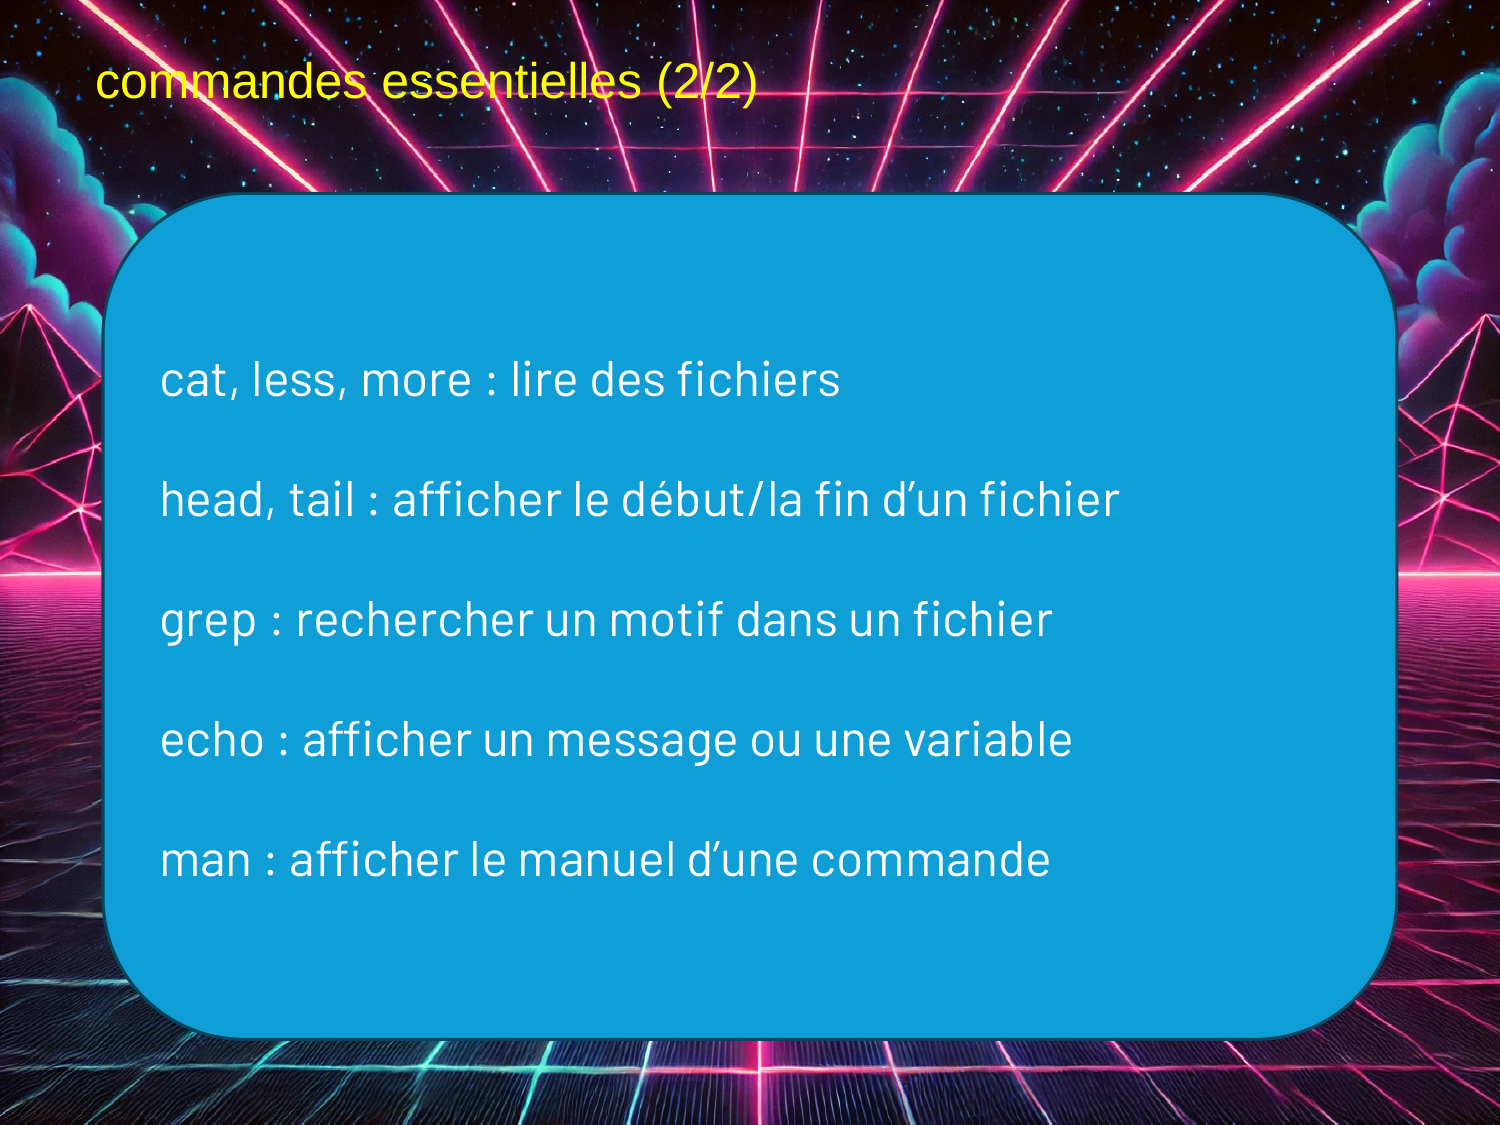

commandes essentielles (2/2)
cat, less, more : lire des fichiers

head, tail : afficher le début/la fin d’un fichier

grep : rechercher un motif dans un fichier

echo : afficher un message ou une variable

man : afficher le manuel d’une commande